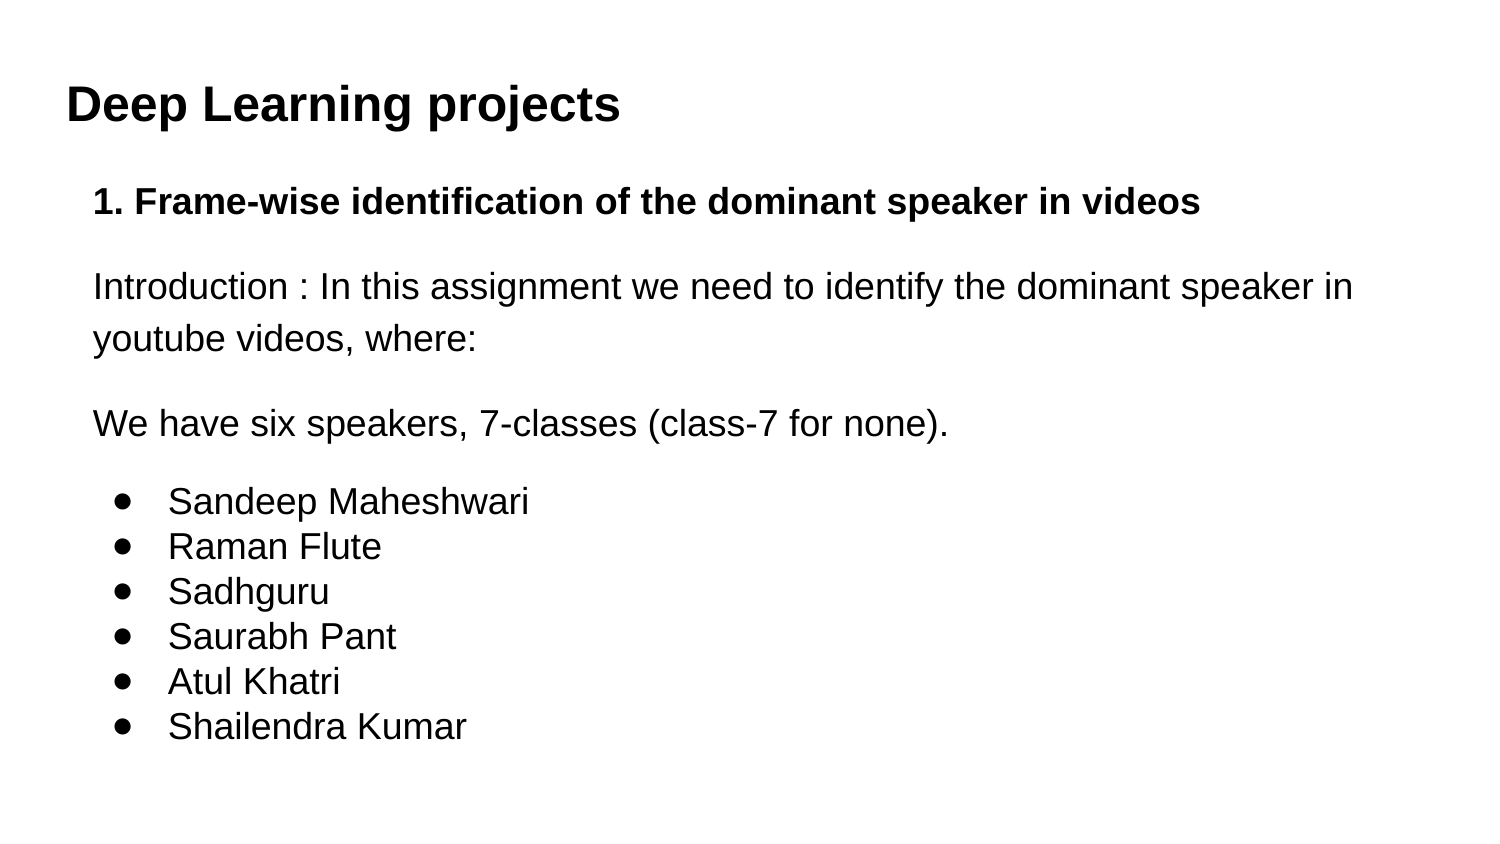

# Deep Learning projects

1. Frame-wise identification of the dominant speaker in videos
Introduction ​: In this assignment we need to identify the dominant speaker in youtube videos, where:
We have six speakers, 7-classes (class-7 for none).
Sandeep Maheshwari
Raman Flute
Sadhguru
Saurabh Pant
Atul Khatri
Shailendra Kumar